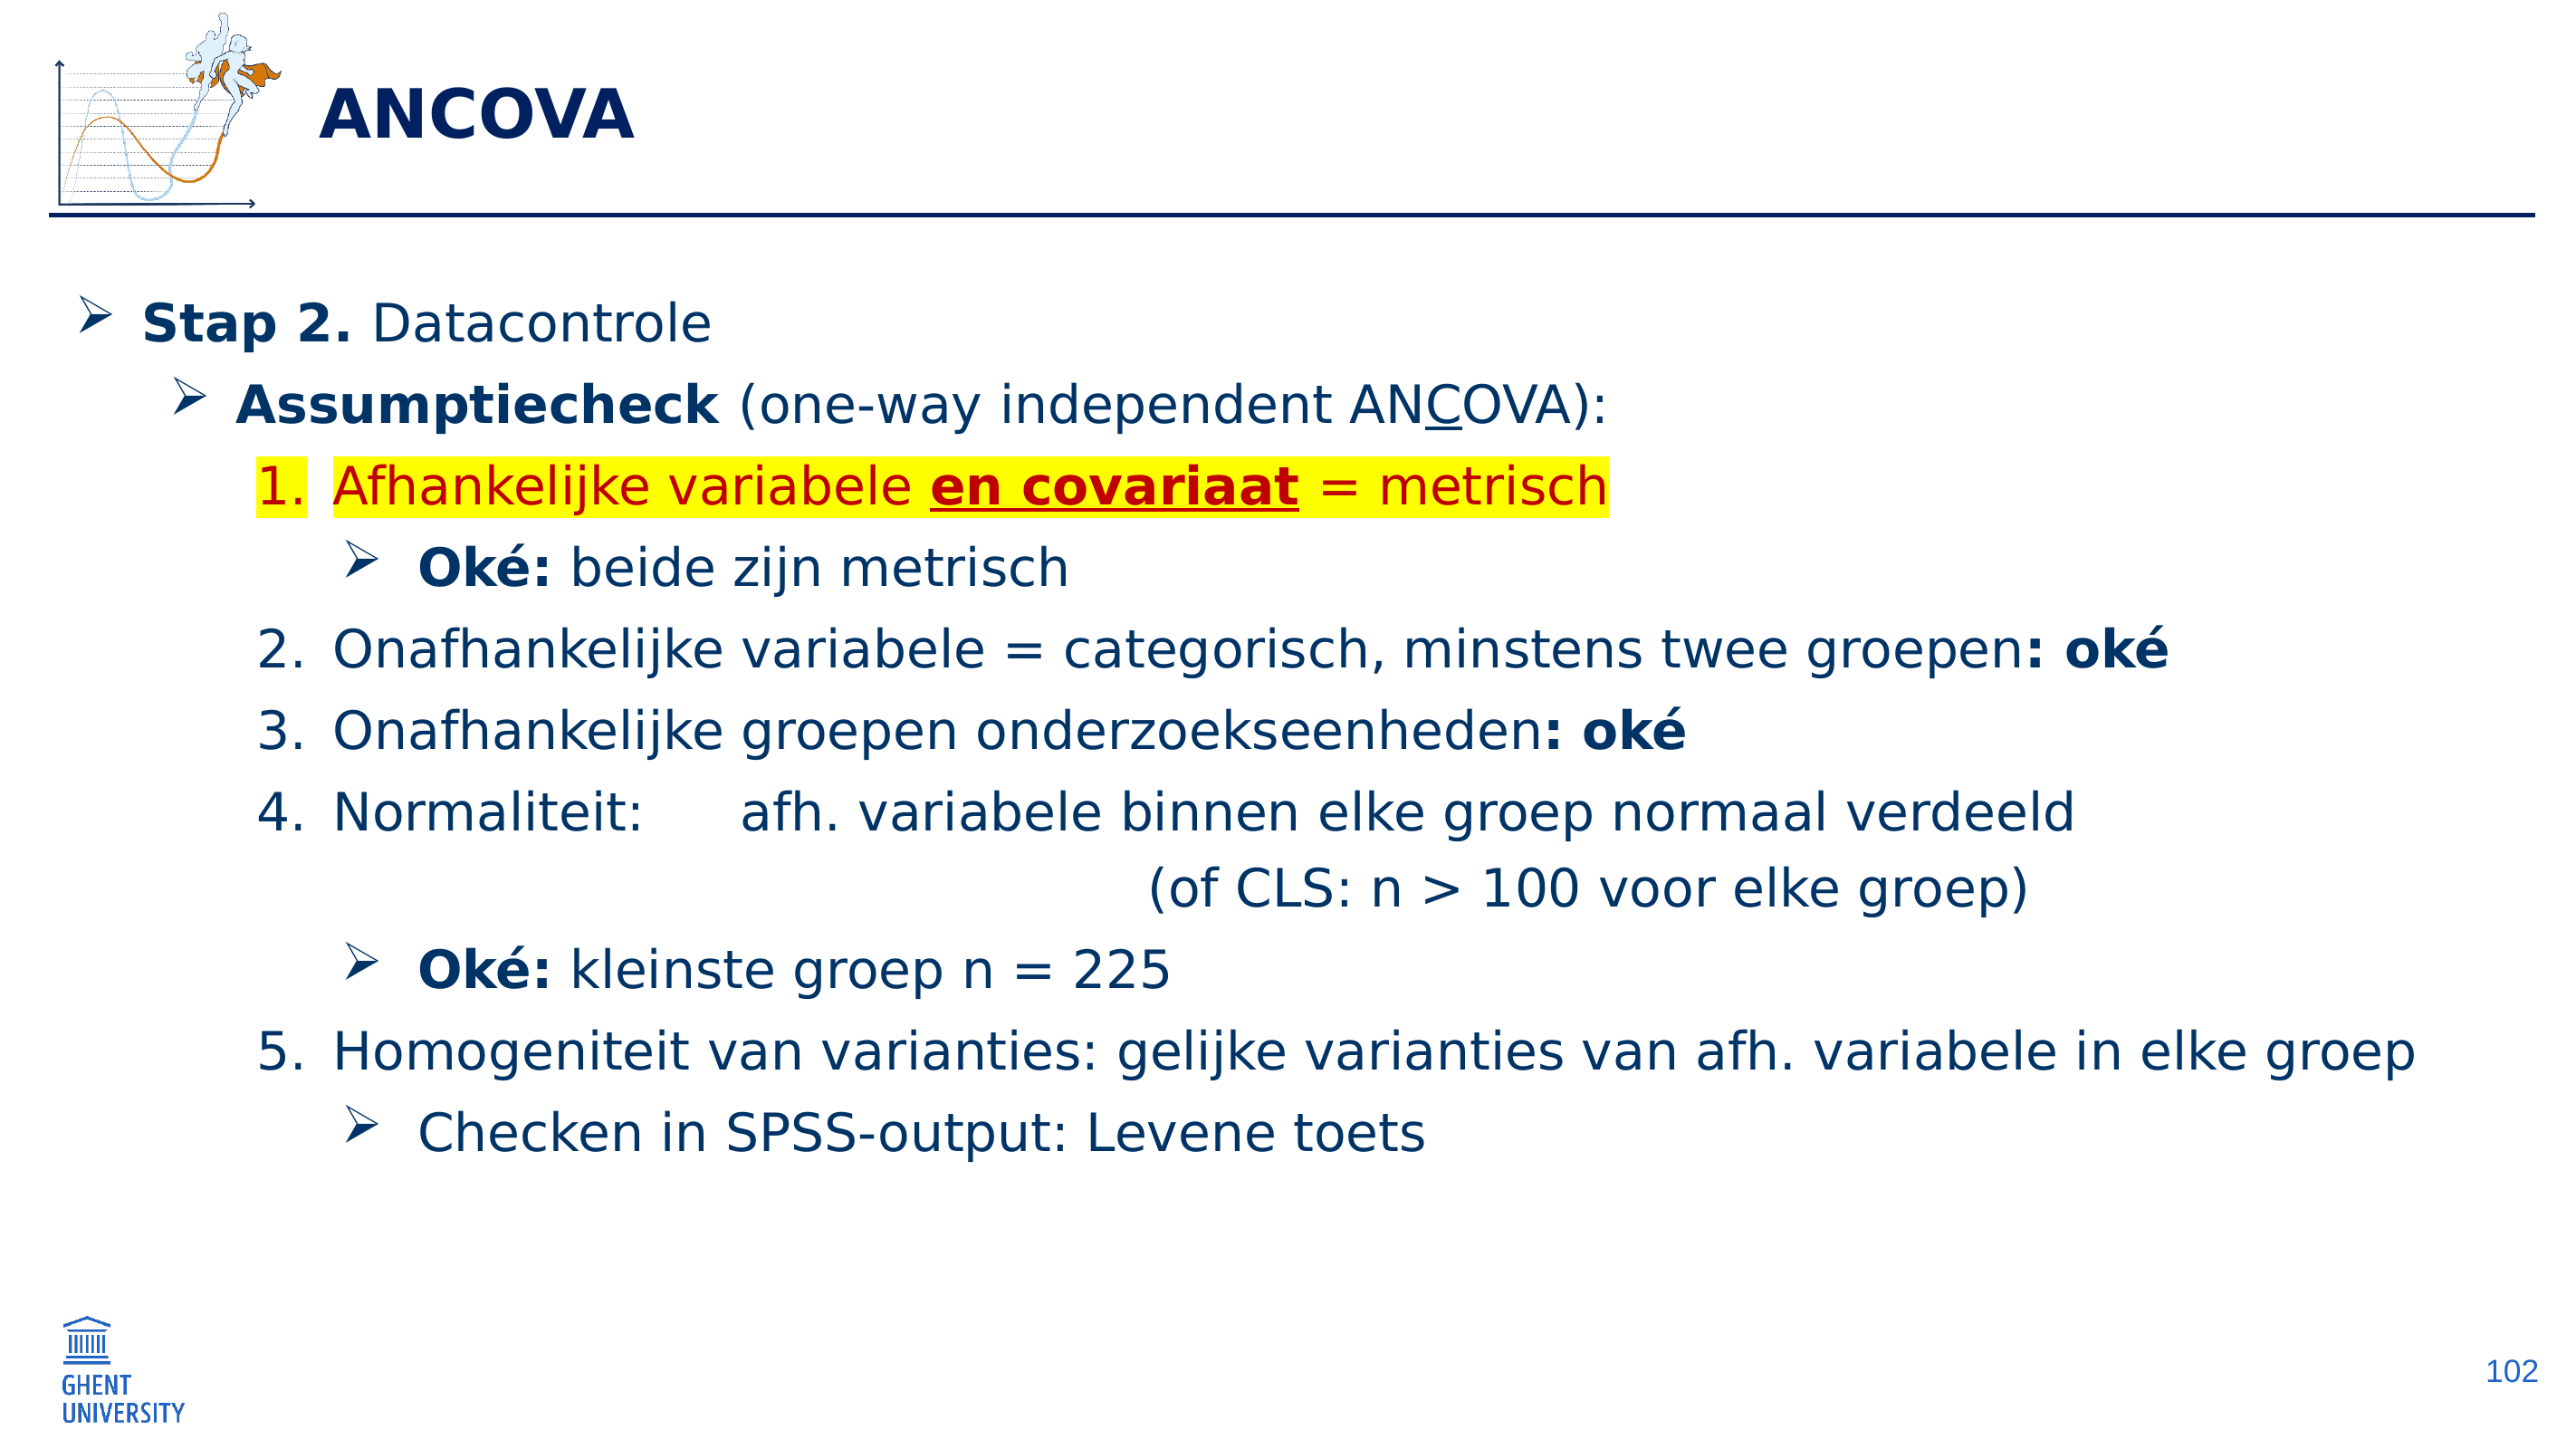

# Ancova
Stap 2. Datacontrole
Assumptiecheck (one-way independent ANCOVA):
Afhankelijke variabele en covariaat = metrisch
Oké: beide zijn metrisch
Onafhankelijke variabele = categorisch, minstens twee groepen: oké
Onafhankelijke groepen onderzoekseenheden: oké
Normaliteit: 	afh. variabele binnen elke groep normaal verdeeld
						(of CLS: n > 100 voor elke groep)
Oké: kleinste groep n = 225
Homogeniteit van varianties: gelijke varianties van afh. variabele in elke groep
Checken in SPSS-output: Levene toets

102